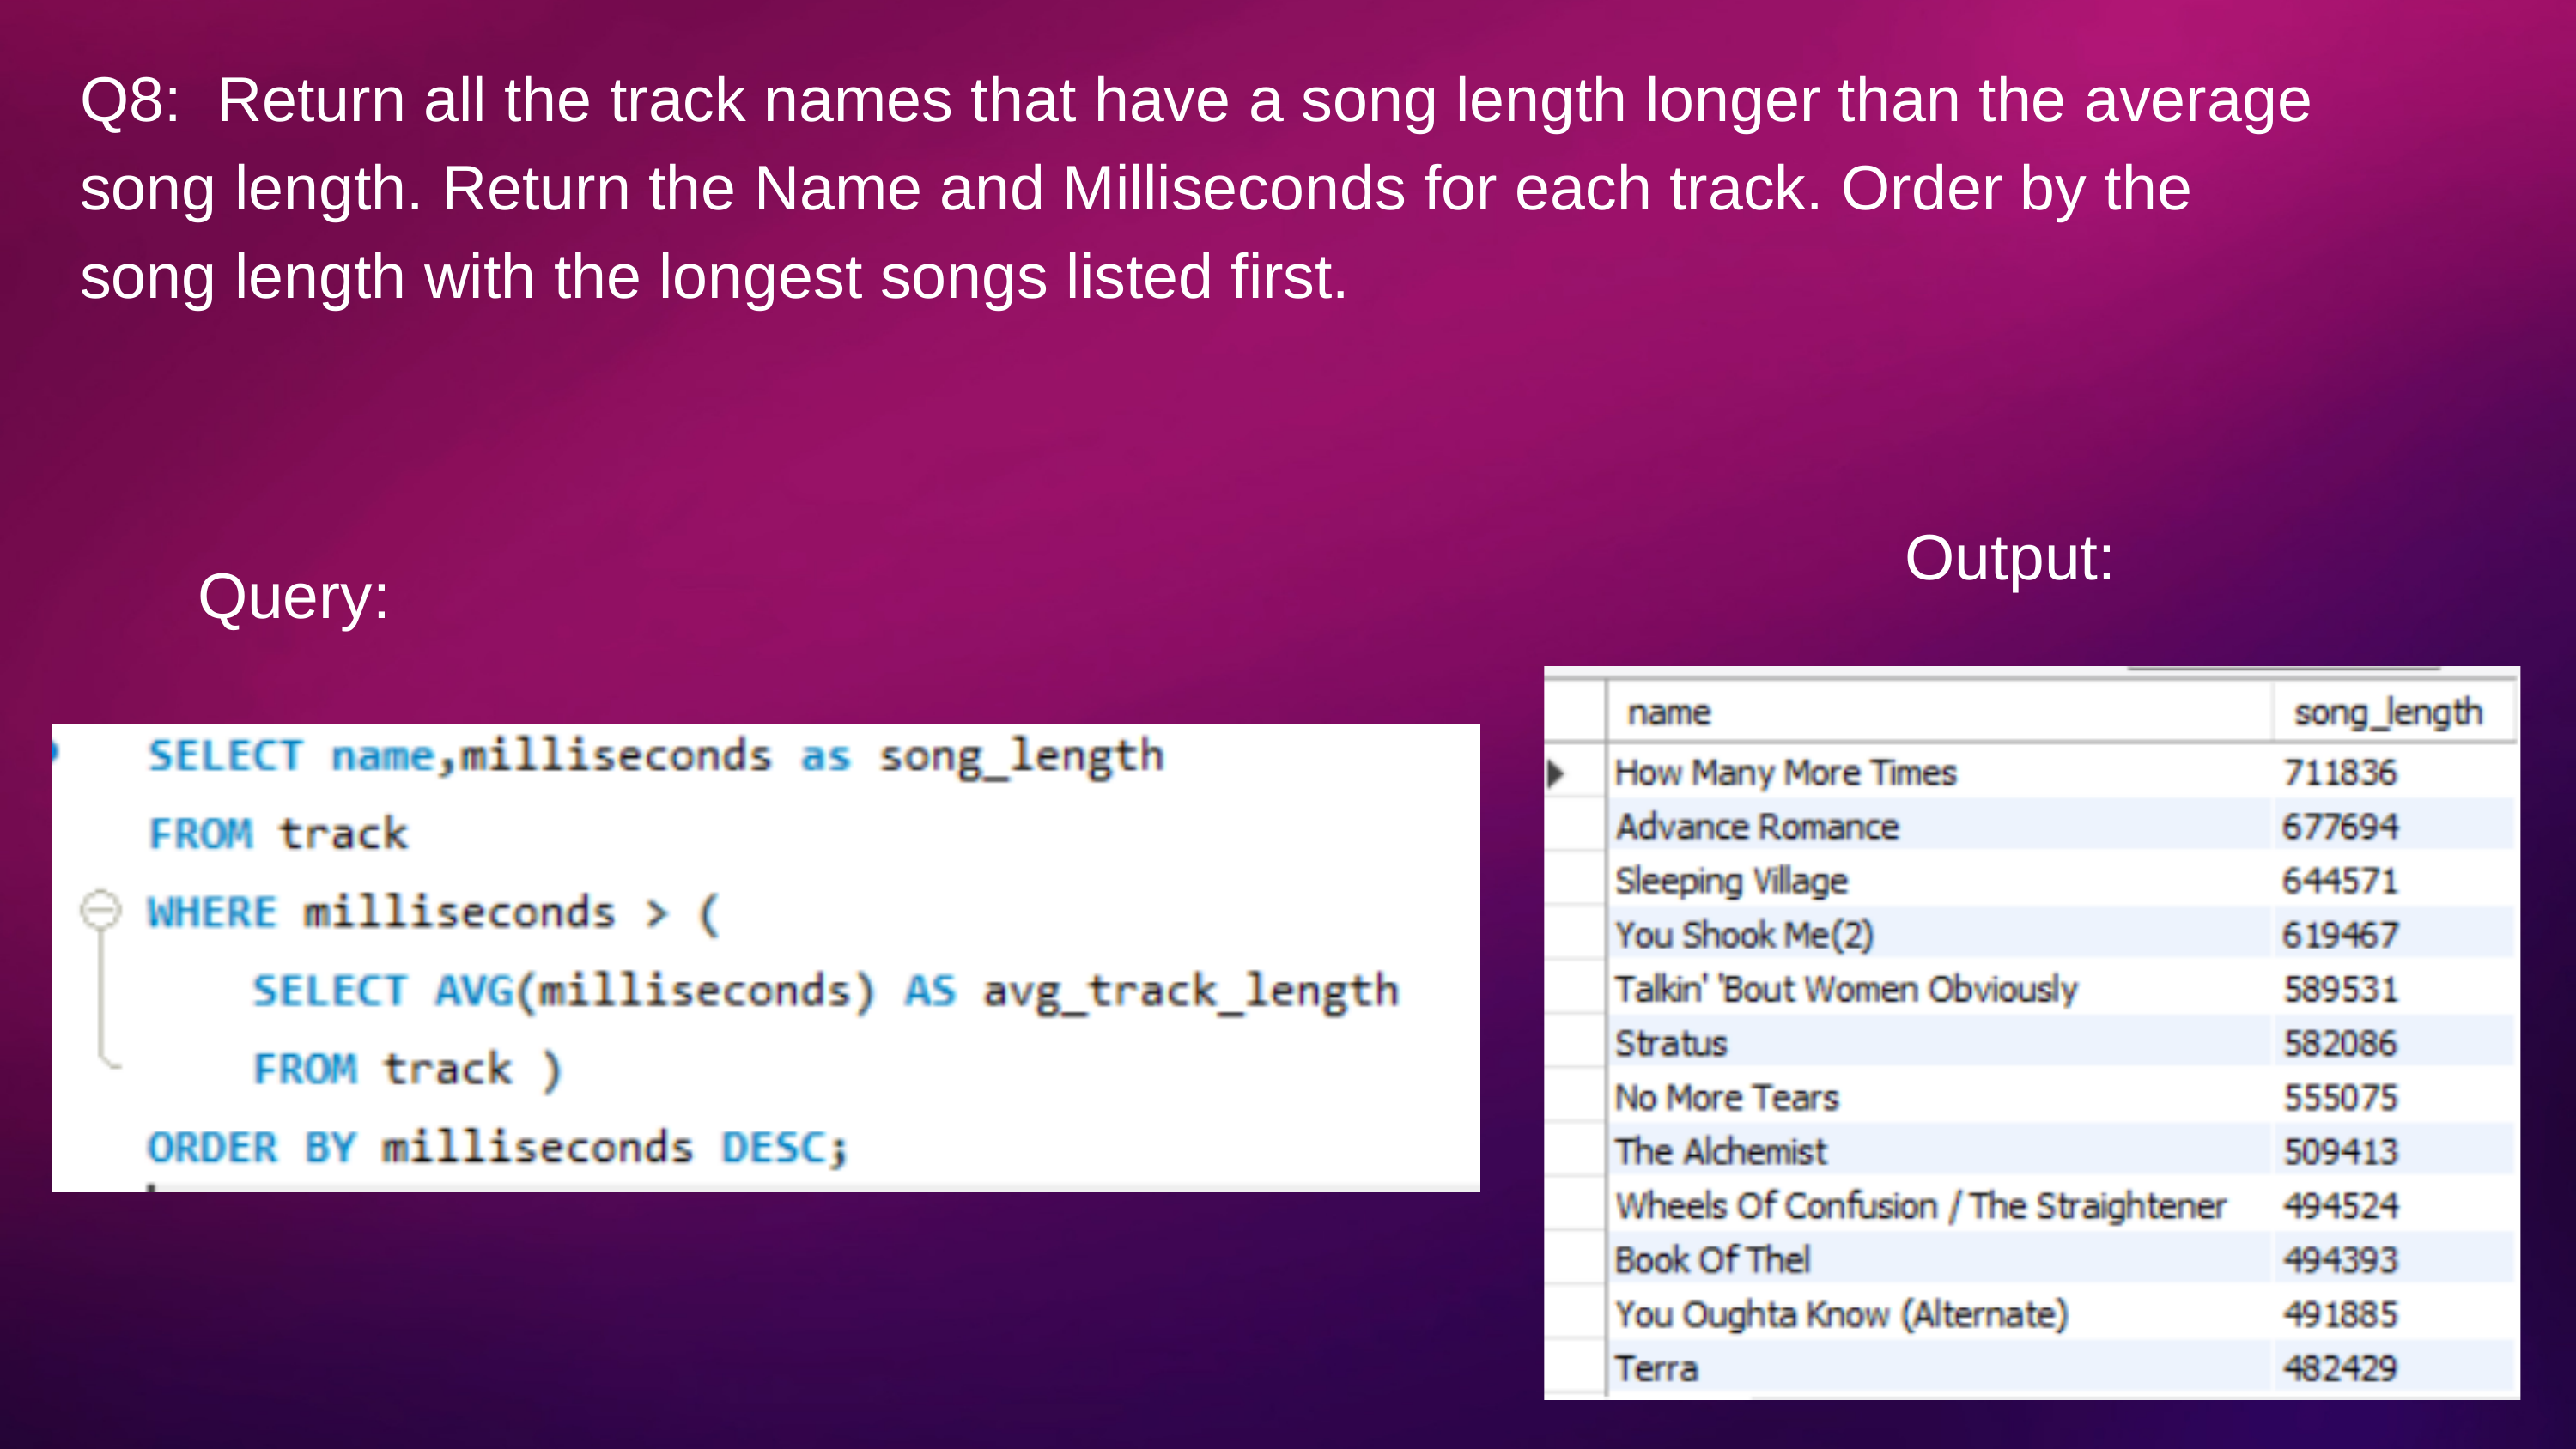

Q8:  Return all the track names that have a song length longer than the average song length. Return the Name and Milliseconds for each track. Order by the song length with the longest songs listed first.
Output:
Query: